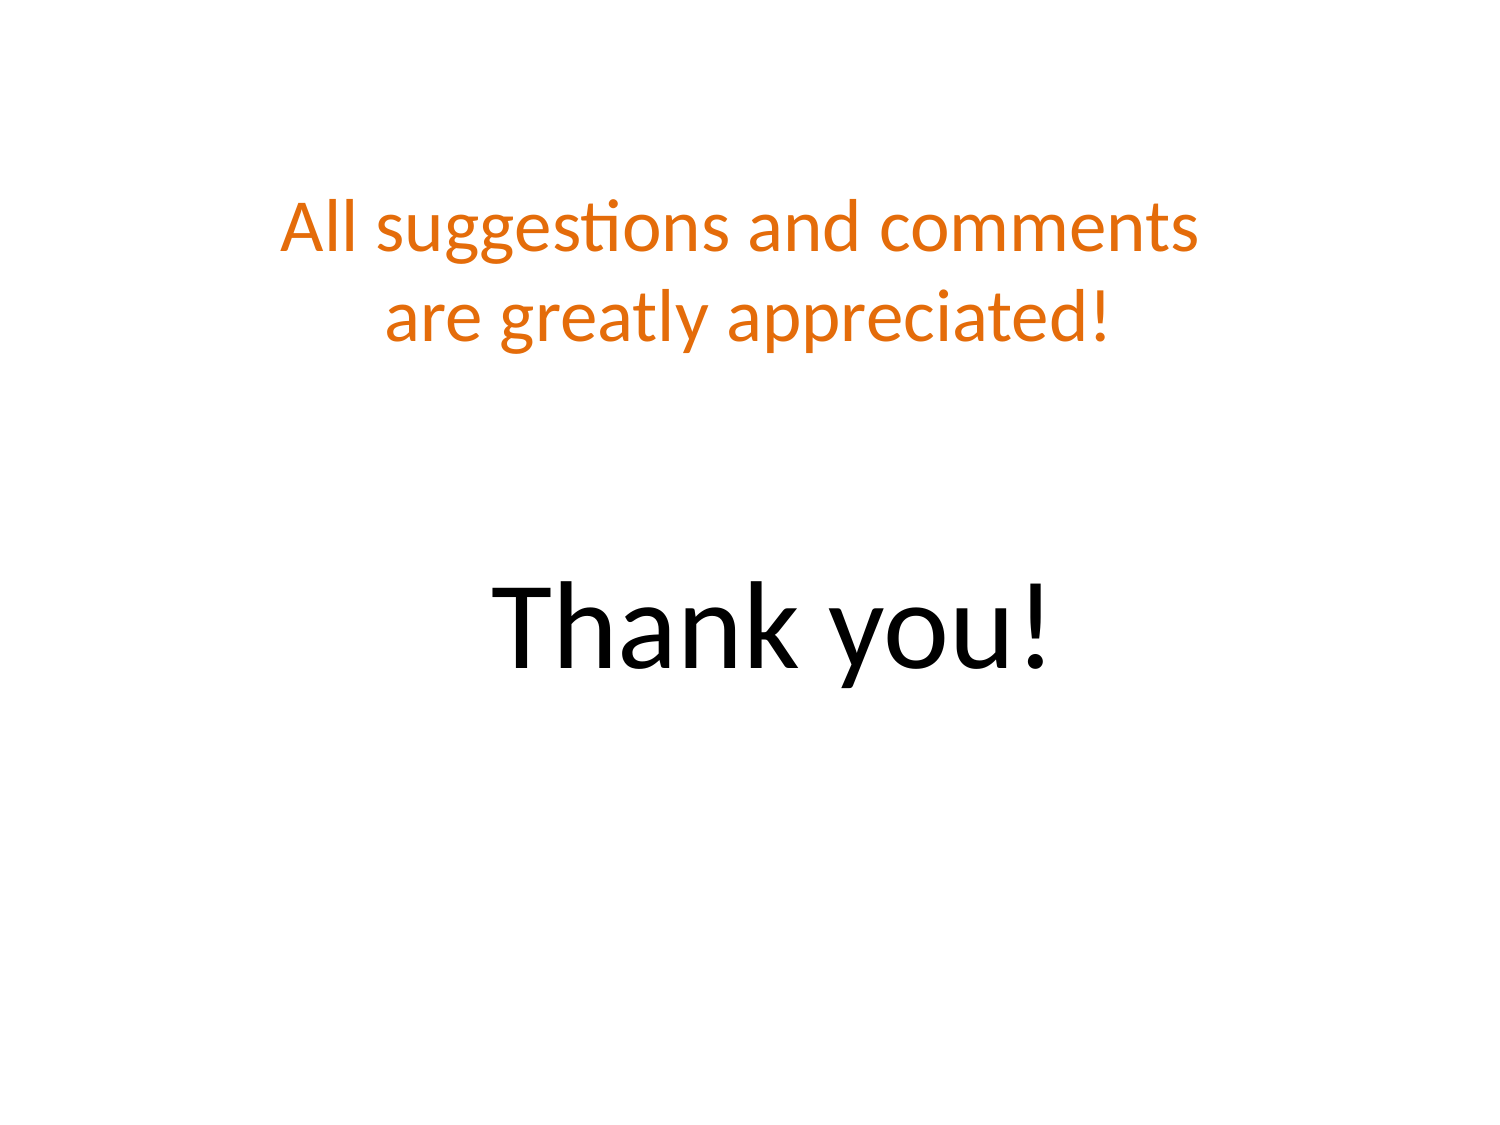

All suggestions and comments
are greatly appreciated!
Thank you!